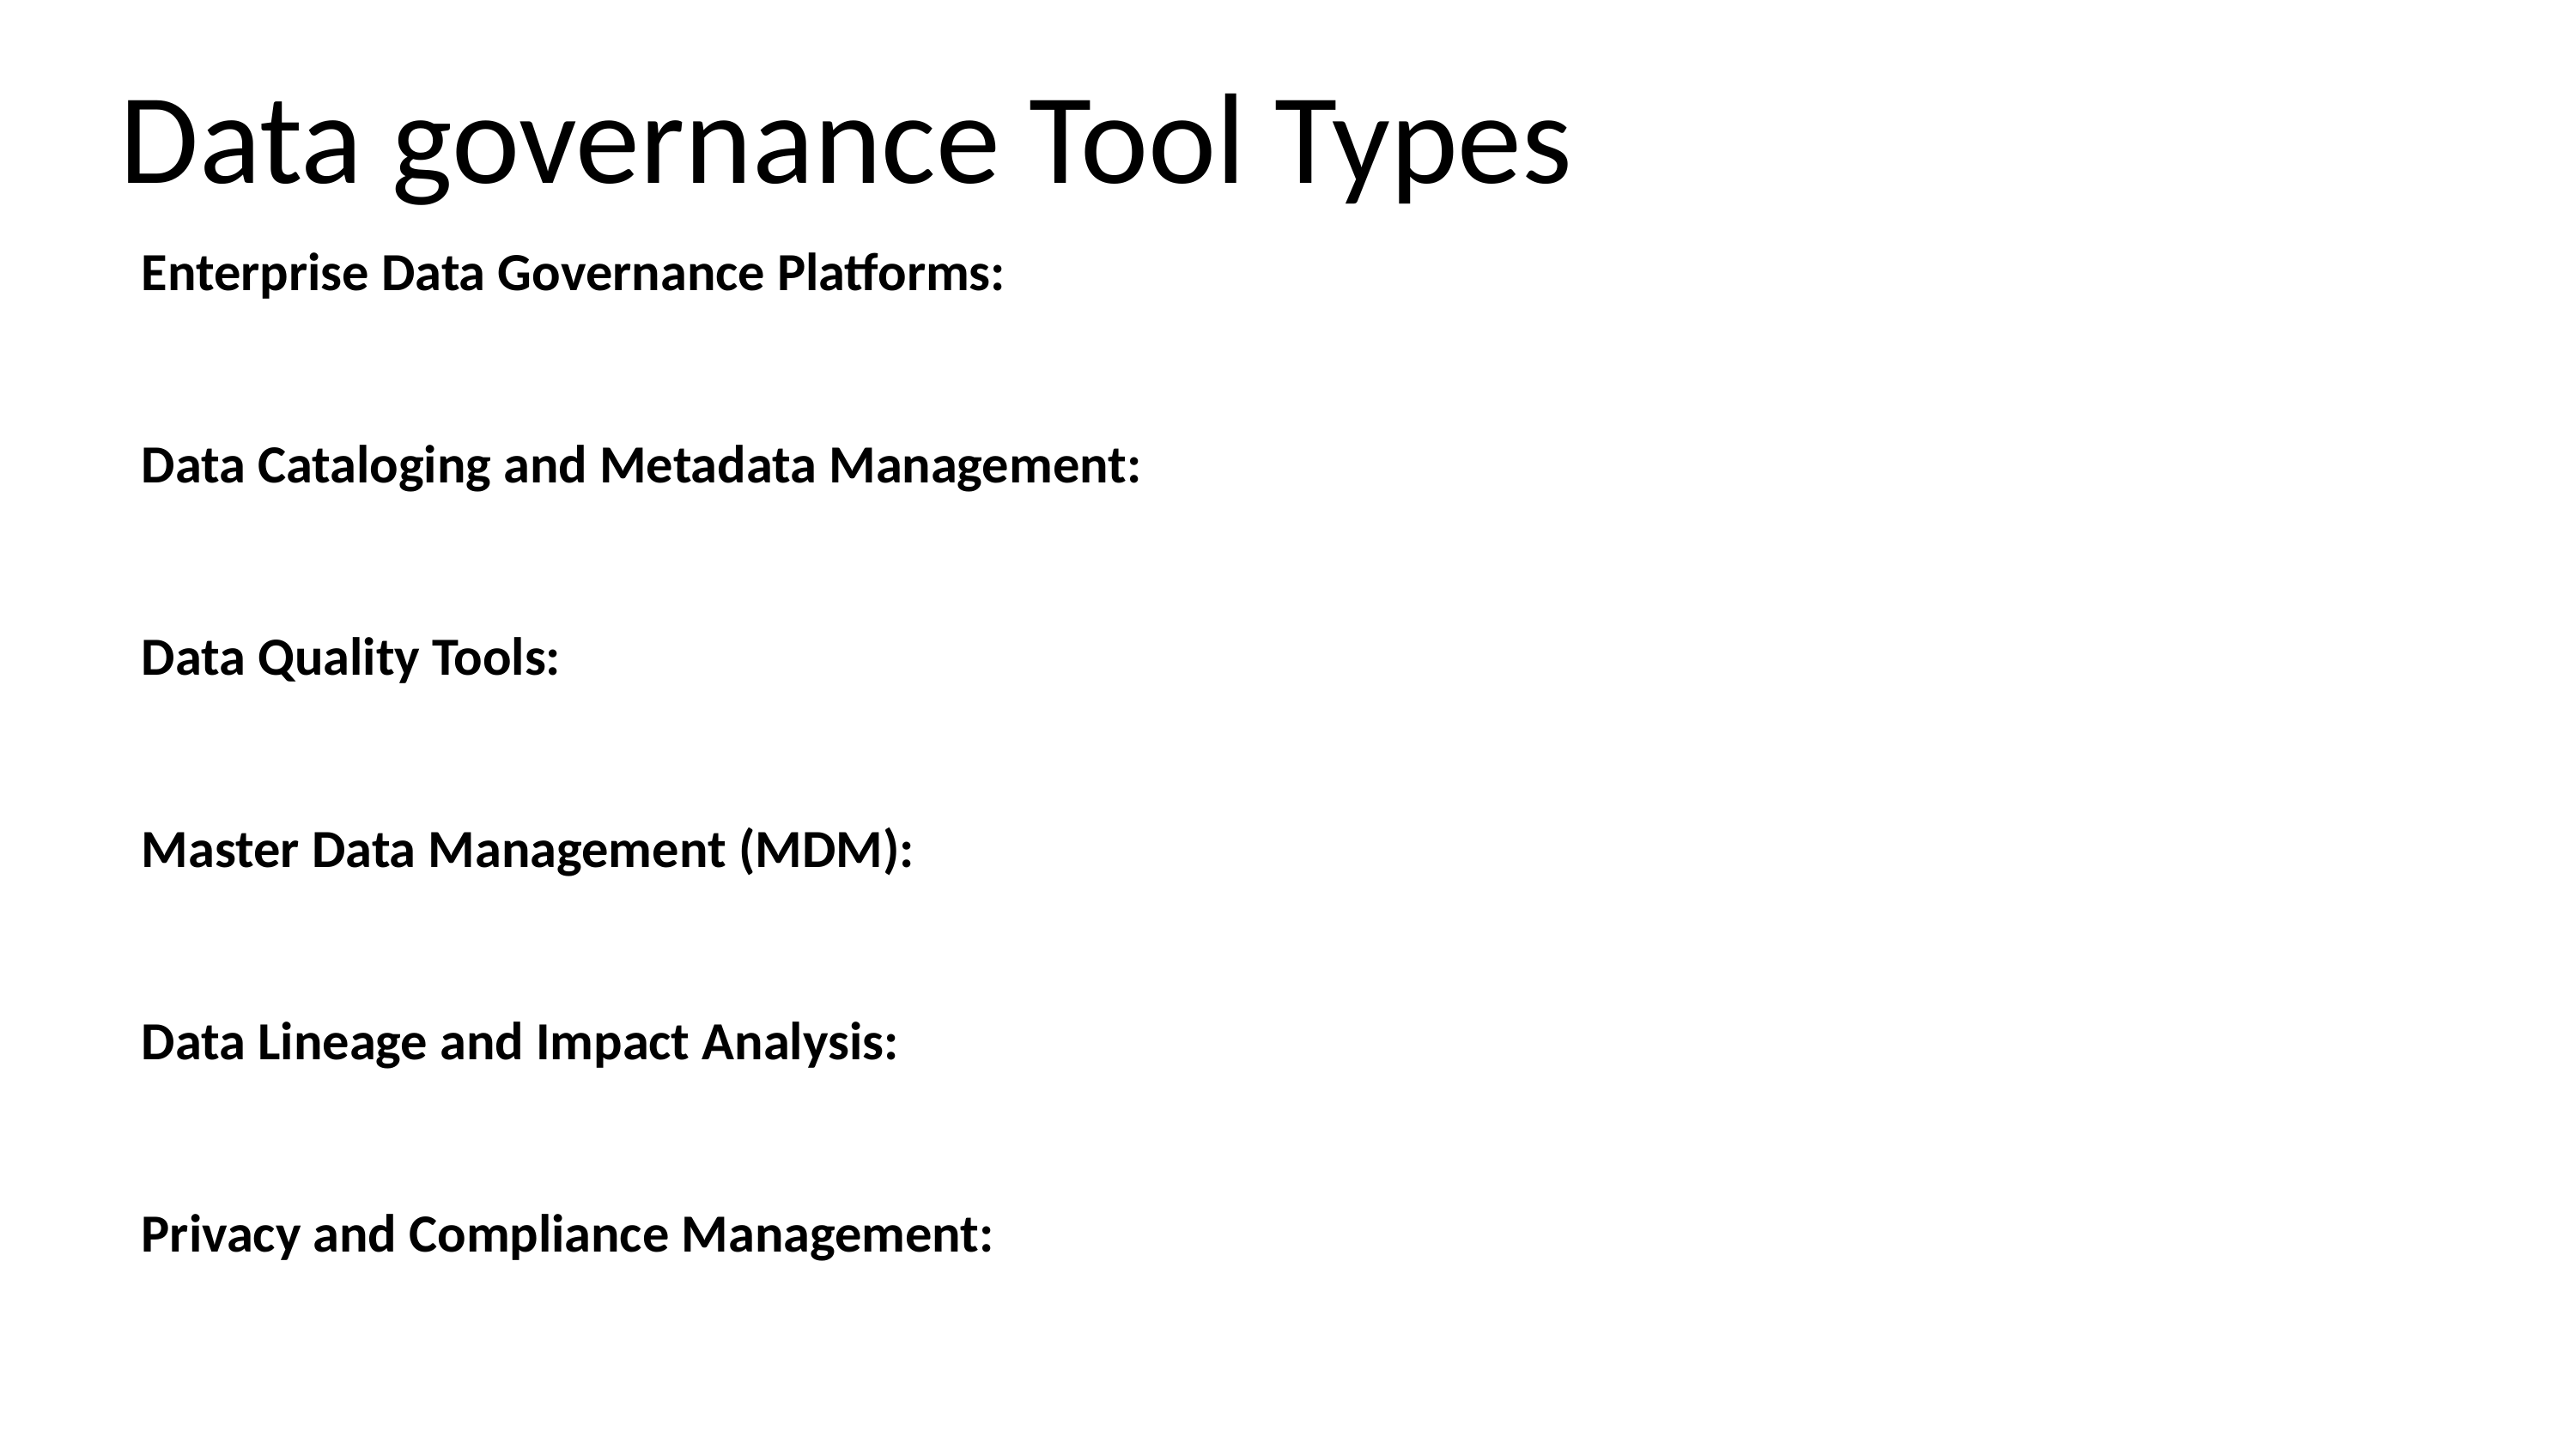

Data governance Tool Types
Enterprise Data Governance Platforms:
Data Cataloging and Metadata Management:
Data Quality Tools:
Master Data Management (MDM):
Data Lineage and Impact Analysis:
Privacy and Compliance Management: